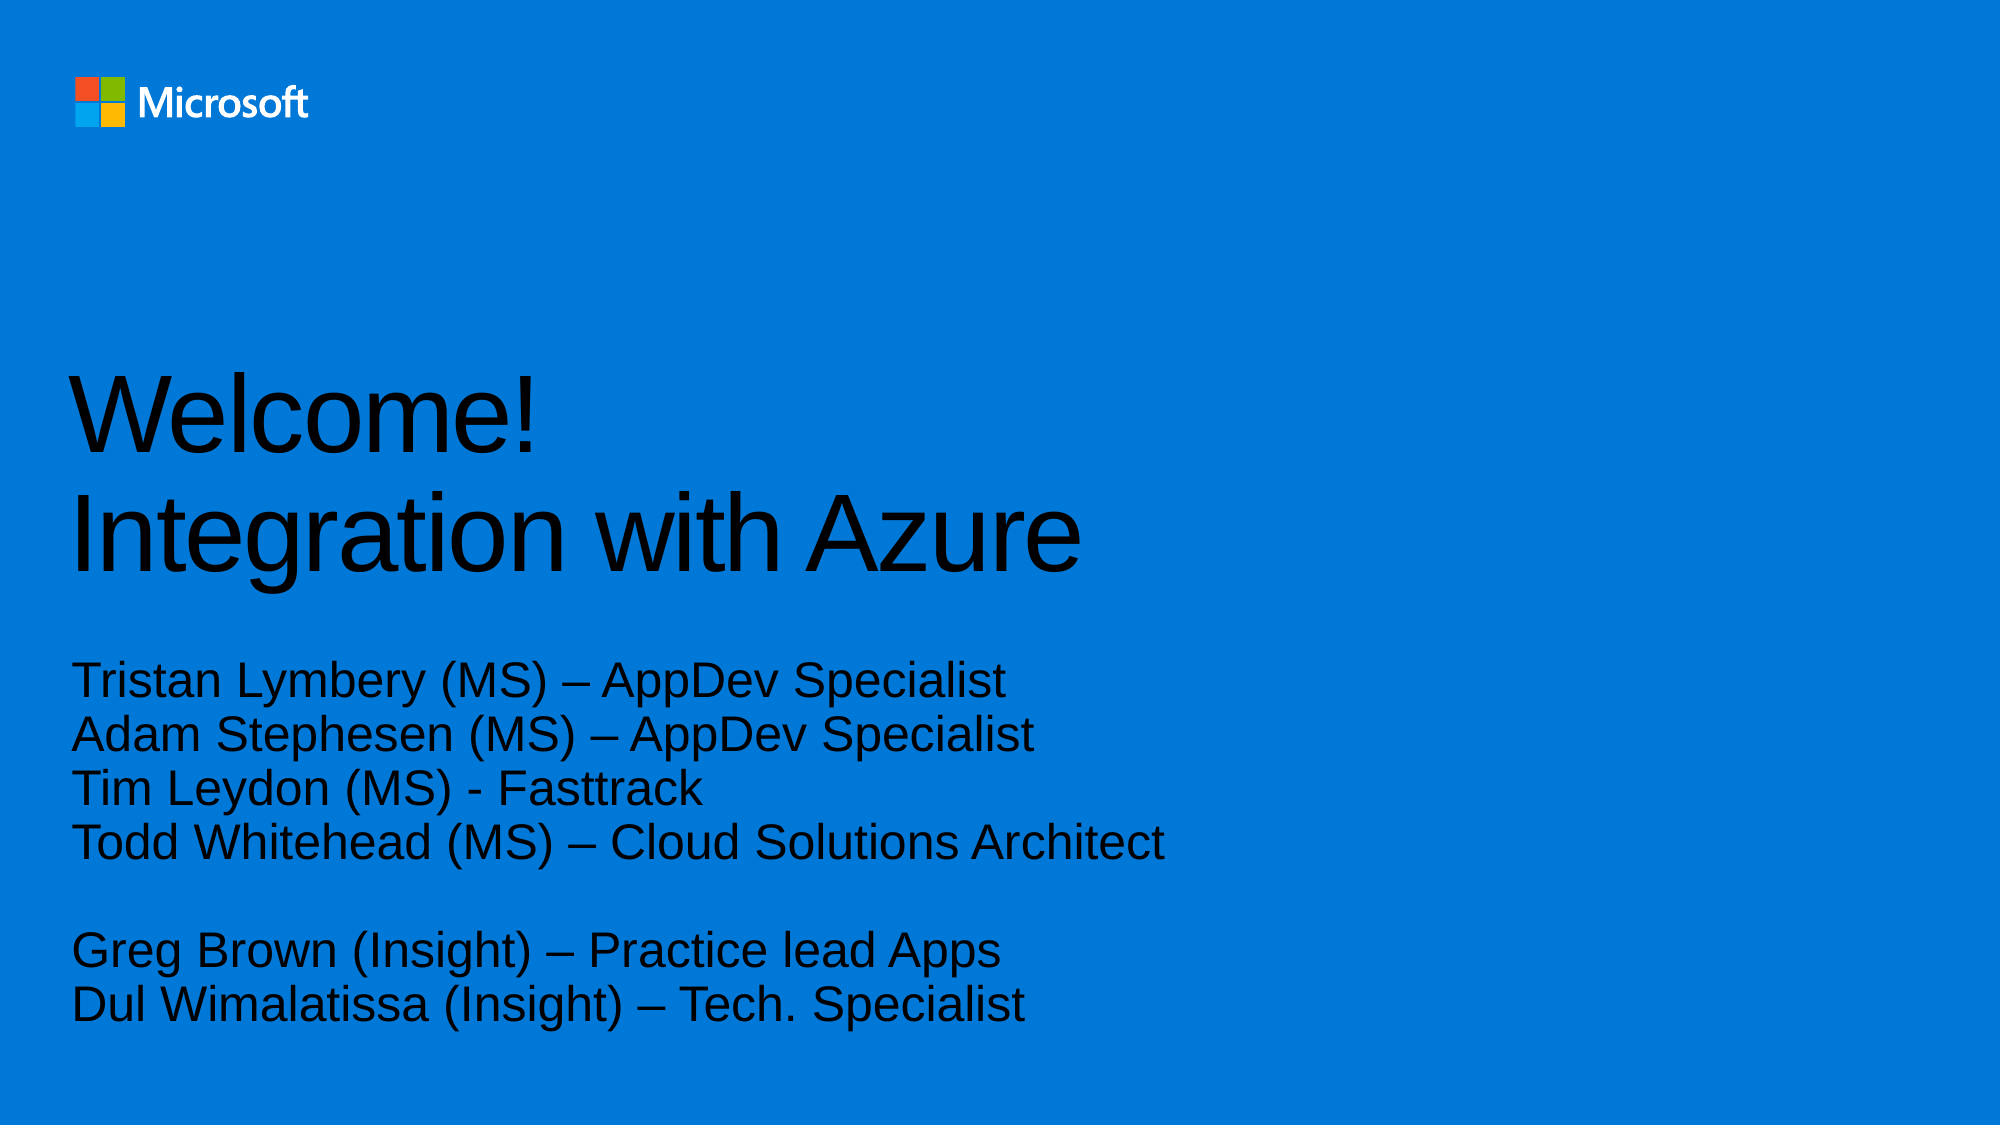

# Welcome! Integration with Azure
Tristan Lymbery (MS) – AppDev Specialist
Adam Stephesen (MS) – AppDev Specialist
Tim Leydon (MS) - Fasttrack
Todd Whitehead (MS) – Cloud Solutions Architect

Greg Brown (Insight) – Practice lead Apps
Dul Wimalatissa (Insight) – Tech. Specialist